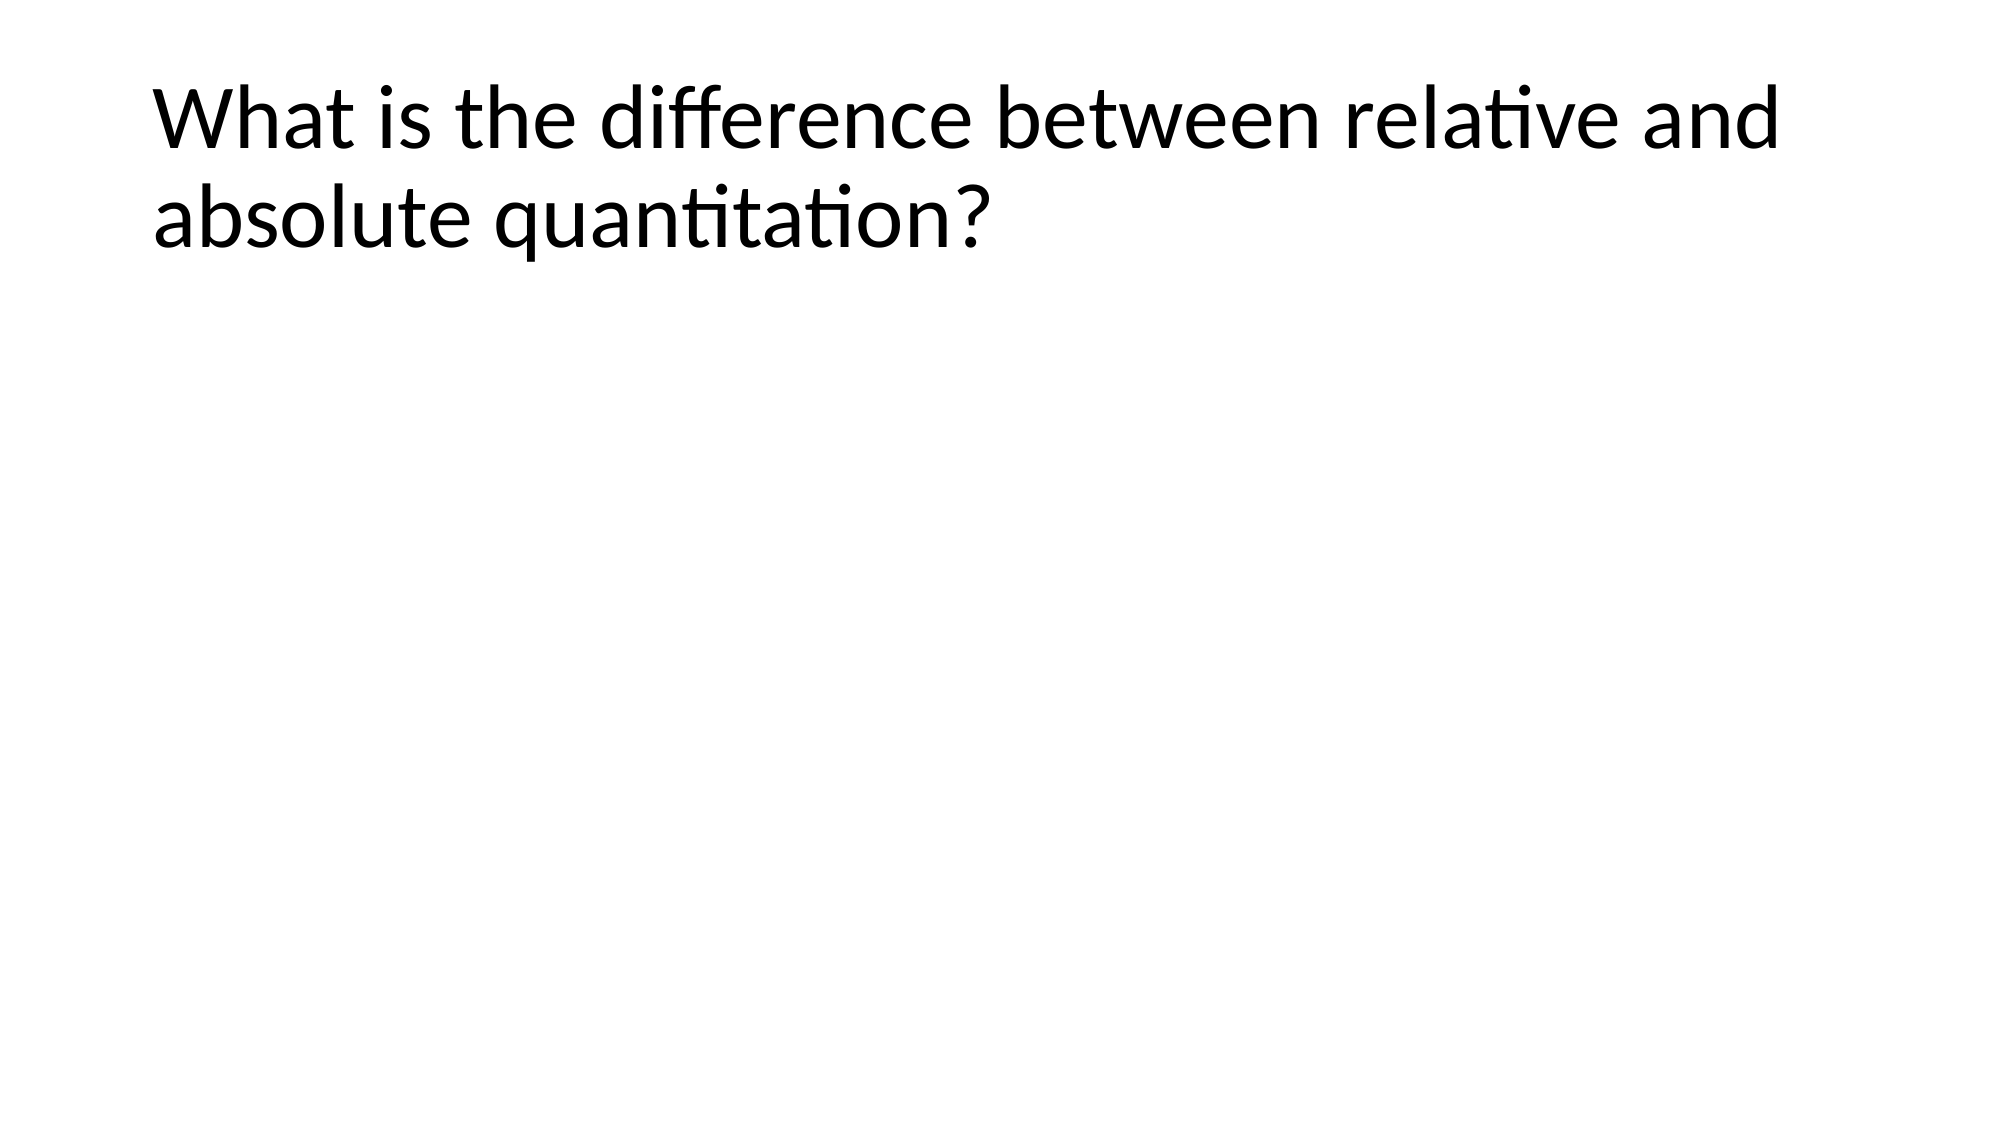

# What is the difference between relative and absolute quantitation?